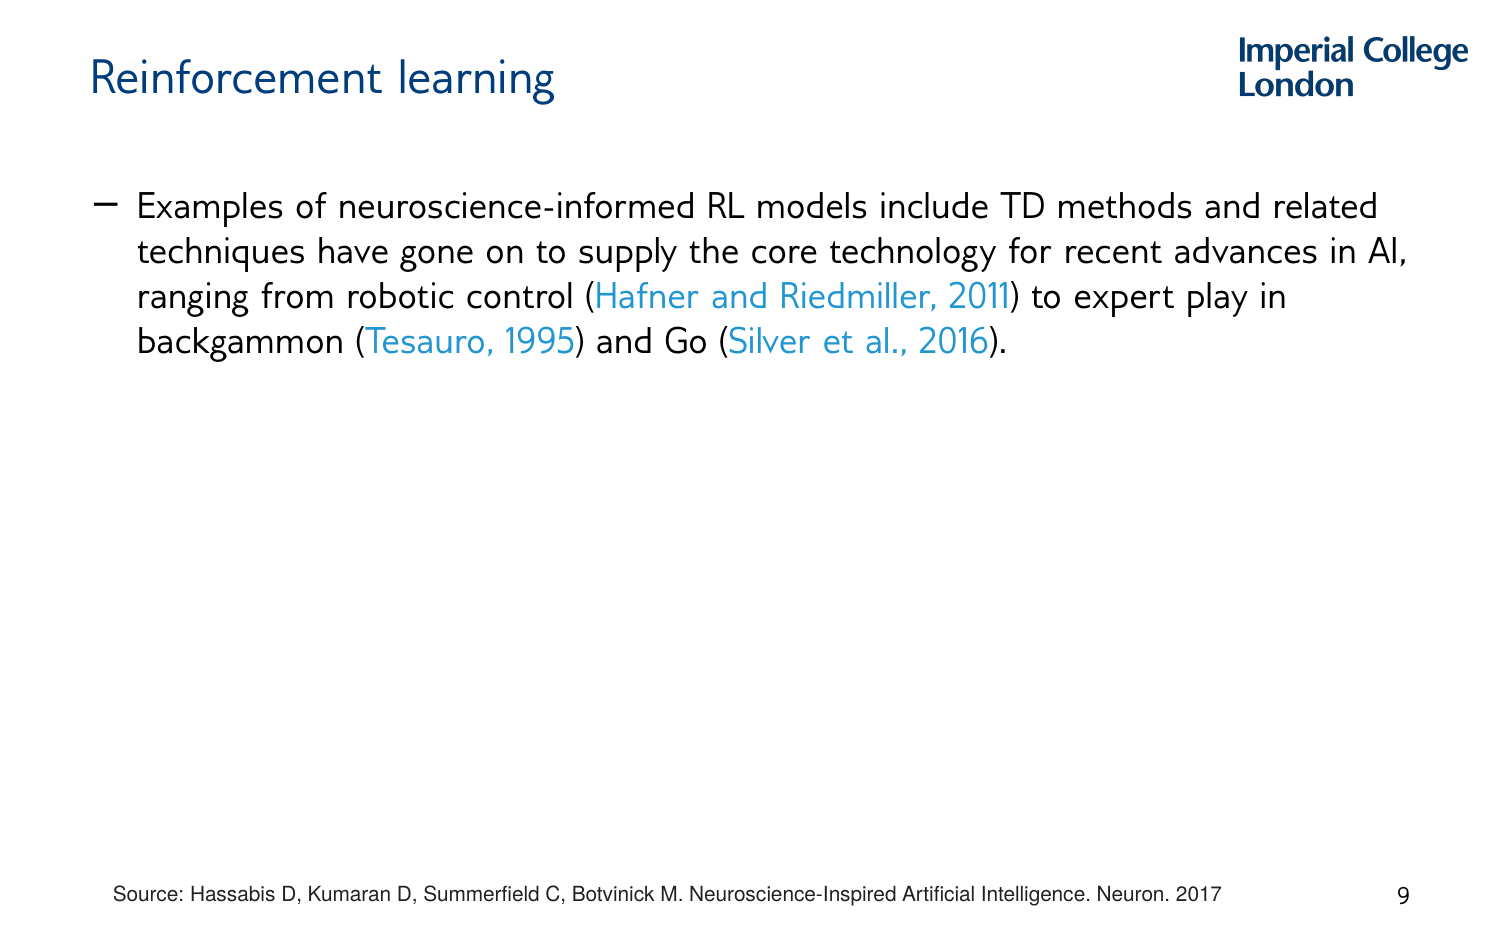

# Reinforcement learning
Examples of neuroscience-informed RL models include TD methods and related techniques have gone on to supply the core technology for recent advances in AI, ranging from robotic control (Hafner and Riedmiller, 2011) to expert play in backgammon (Tesauro, 1995) and Go (Silver et al., 2016).

9
Source: Hassabis D, Kumaran D, Summerfield C, Botvinick M. Neuroscience-Inspired Artificial Intelligence. Neuron. 2017